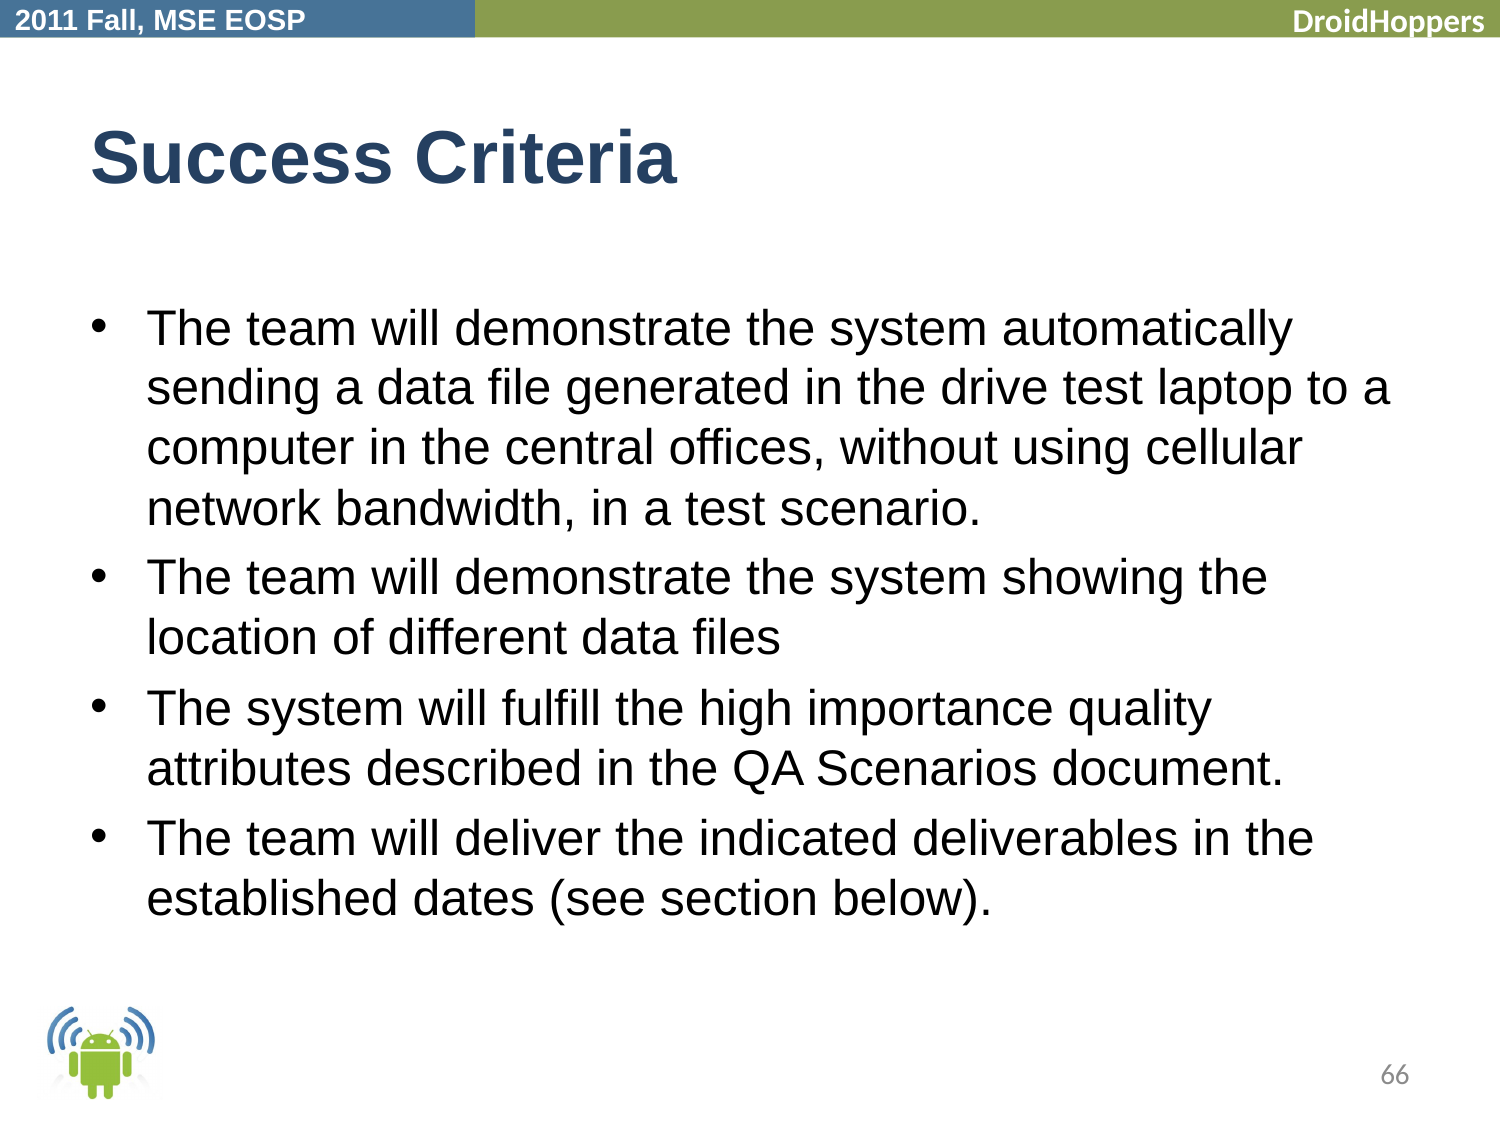

# Success Criteria
The team will demonstrate the system automatically sending a data file generated in the drive test laptop to a computer in the central offices, without using cellular network bandwidth, in a test scenario.
The team will demonstrate the system showing the location of different data files
The system will fulfill the high importance quality attributes described in the QA Scenarios document.
The team will deliver the indicated deliverables in the established dates (see section below).

66